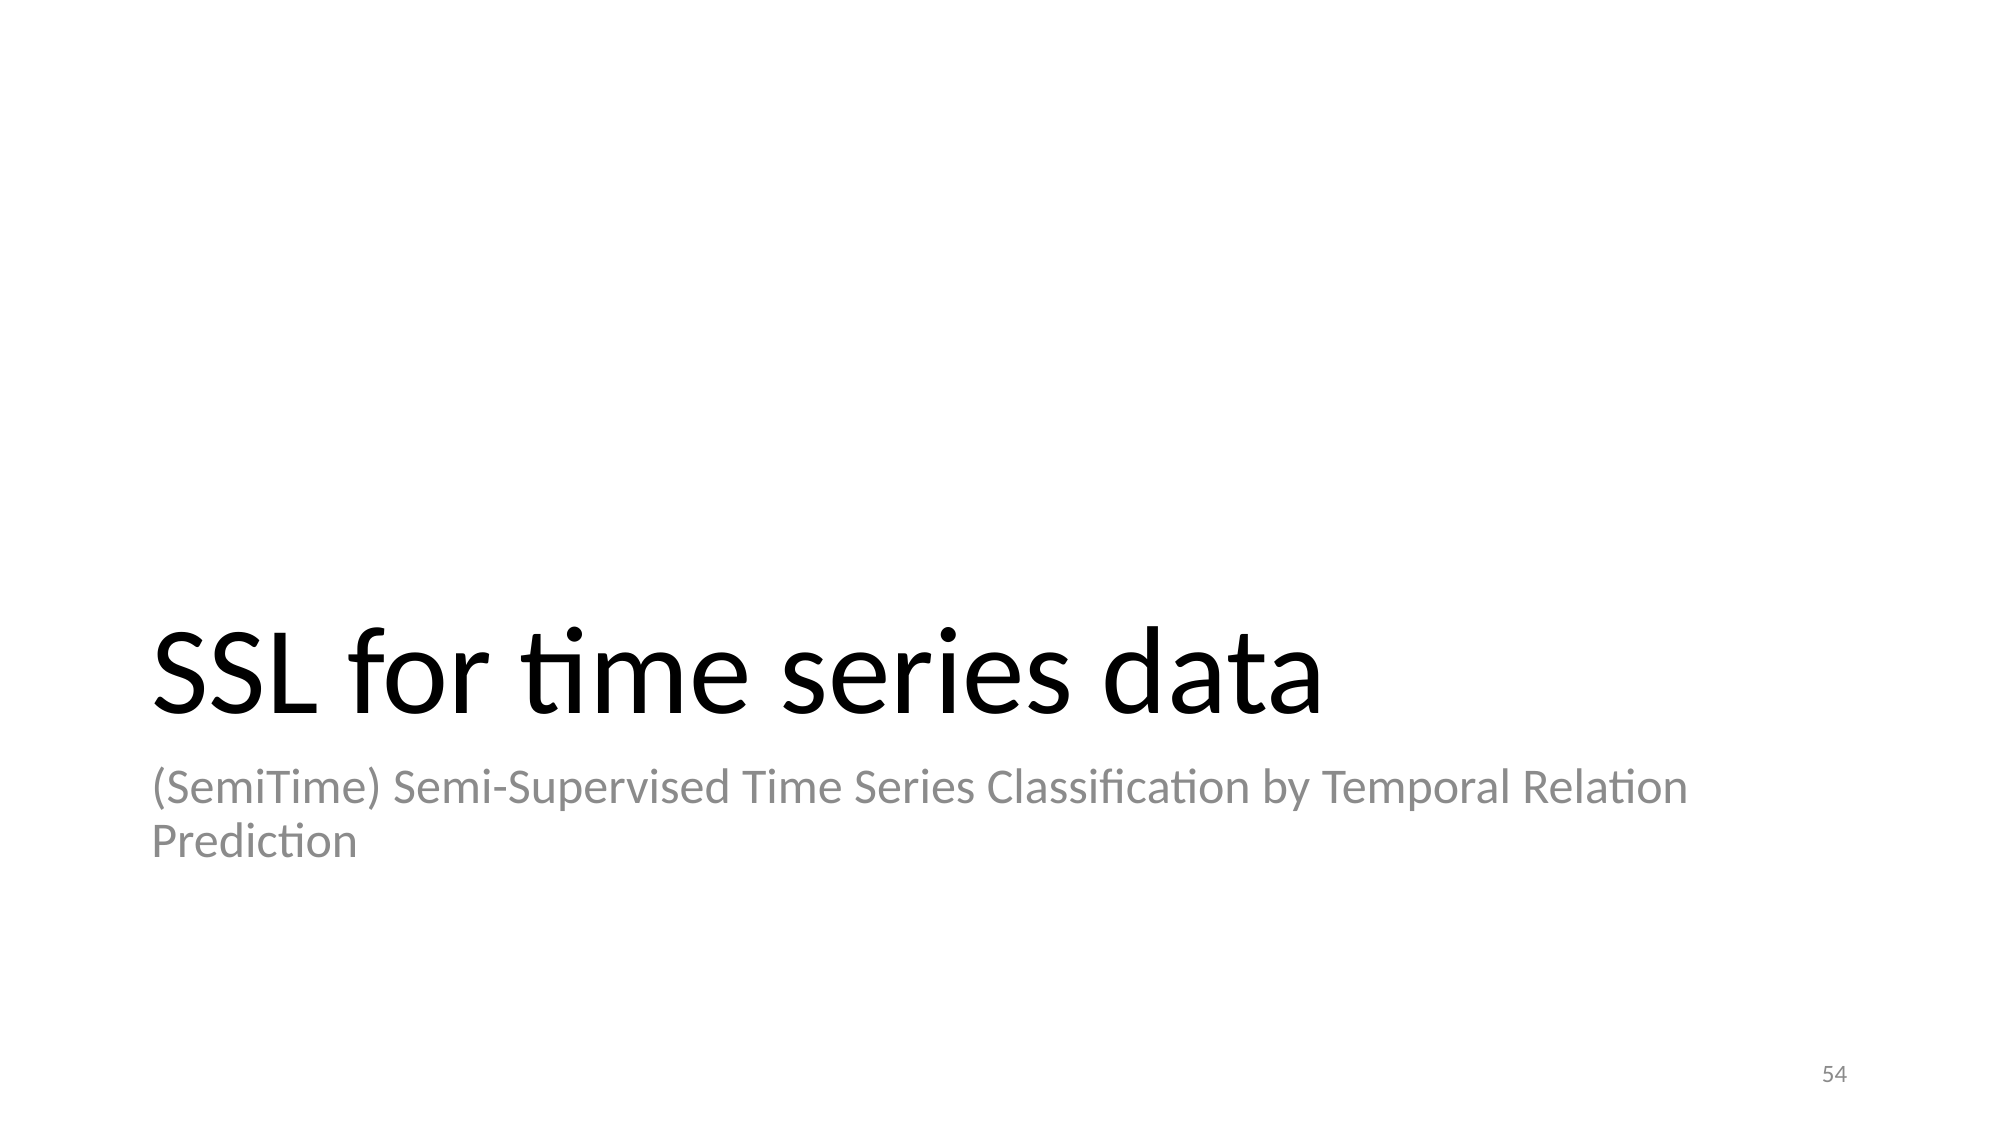

# SSL for time series data
(SemiTime) Semi-Supervised Time Series Classification by Temporal Relation Prediction
54